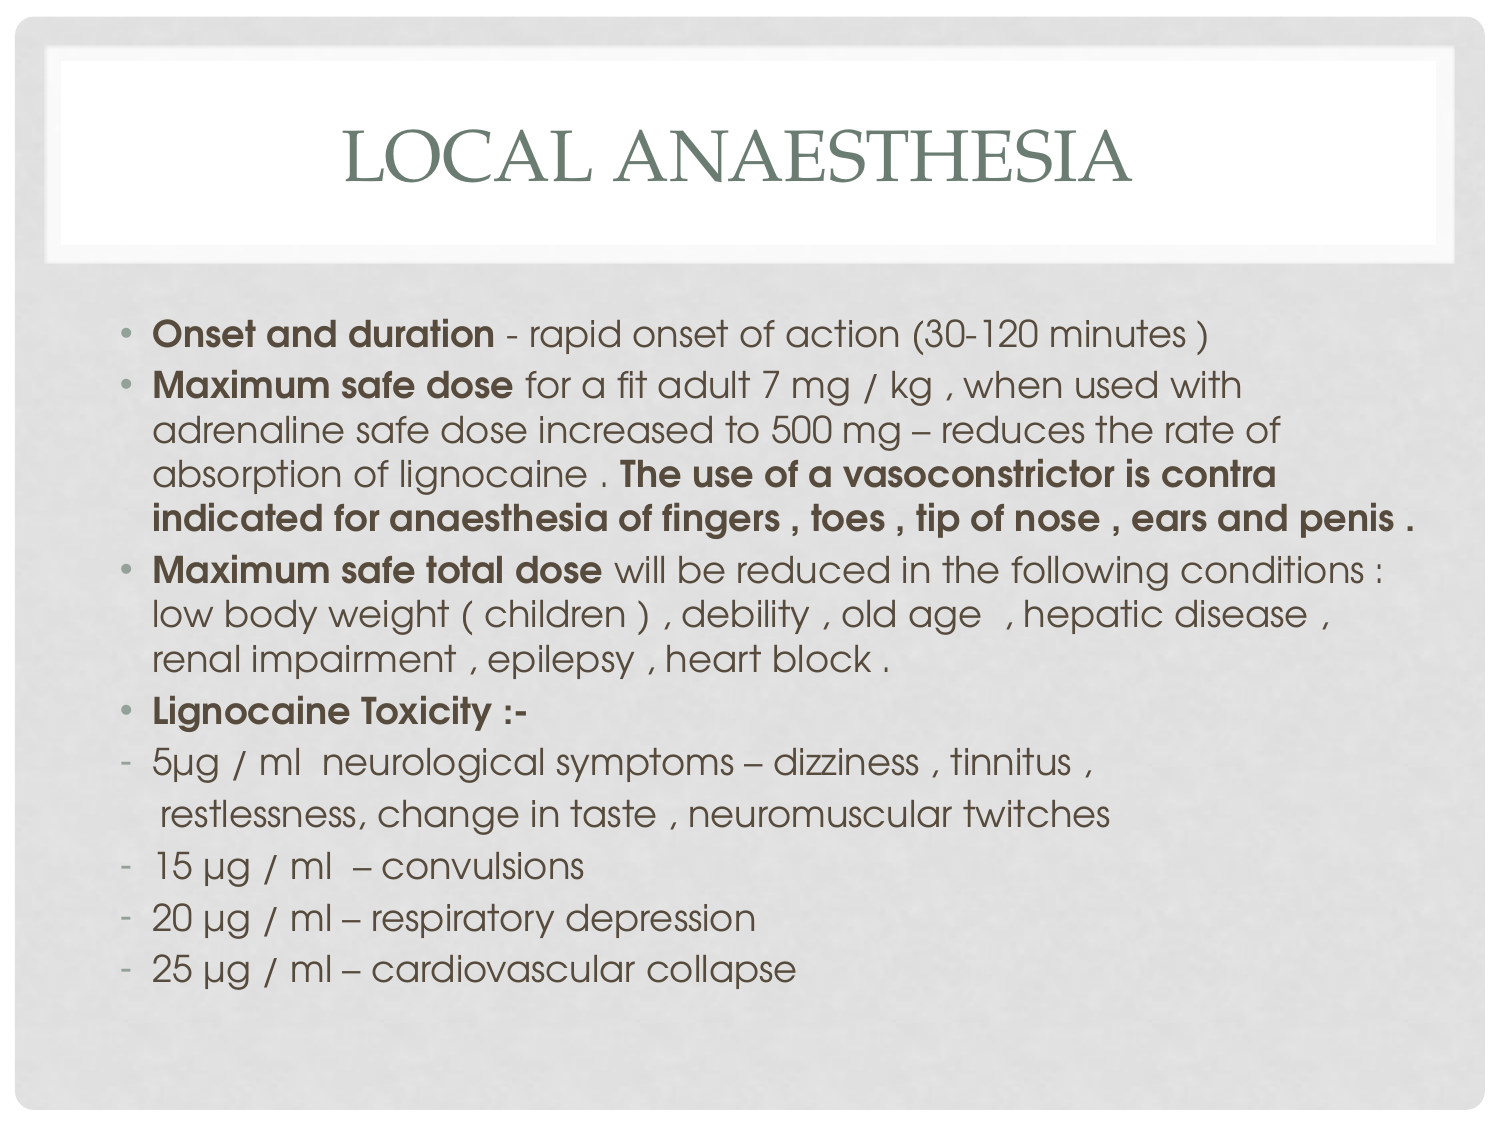

# Local anaesthesia
Onset and duration - rapid onset of action (30-120 minutes )
Maximum safe dose for a fit adult 7 mg / kg , when used with adrenaline safe dose increased to 500 mg – reduces the rate of absorption of lignocaine . The use of a vasoconstrictor is contra indicated for anaesthesia of fingers , toes , tip of nose , ears and penis .
Maximum safe total dose will be reduced in the following conditions :  low body weight ( children ) , debility , old age  , hepatic disease , renal impairment , epilepsy , heart block .
Lignocaine Toxicity :-
5μg / ml  neurological symptoms – dizziness , tinnitus ,
    restlessness, change in taste , neuromuscular twitches
15 μg / ml  – convulsions
20 μg / ml – respiratory depression
25 μg / ml – cardiovascular collapse